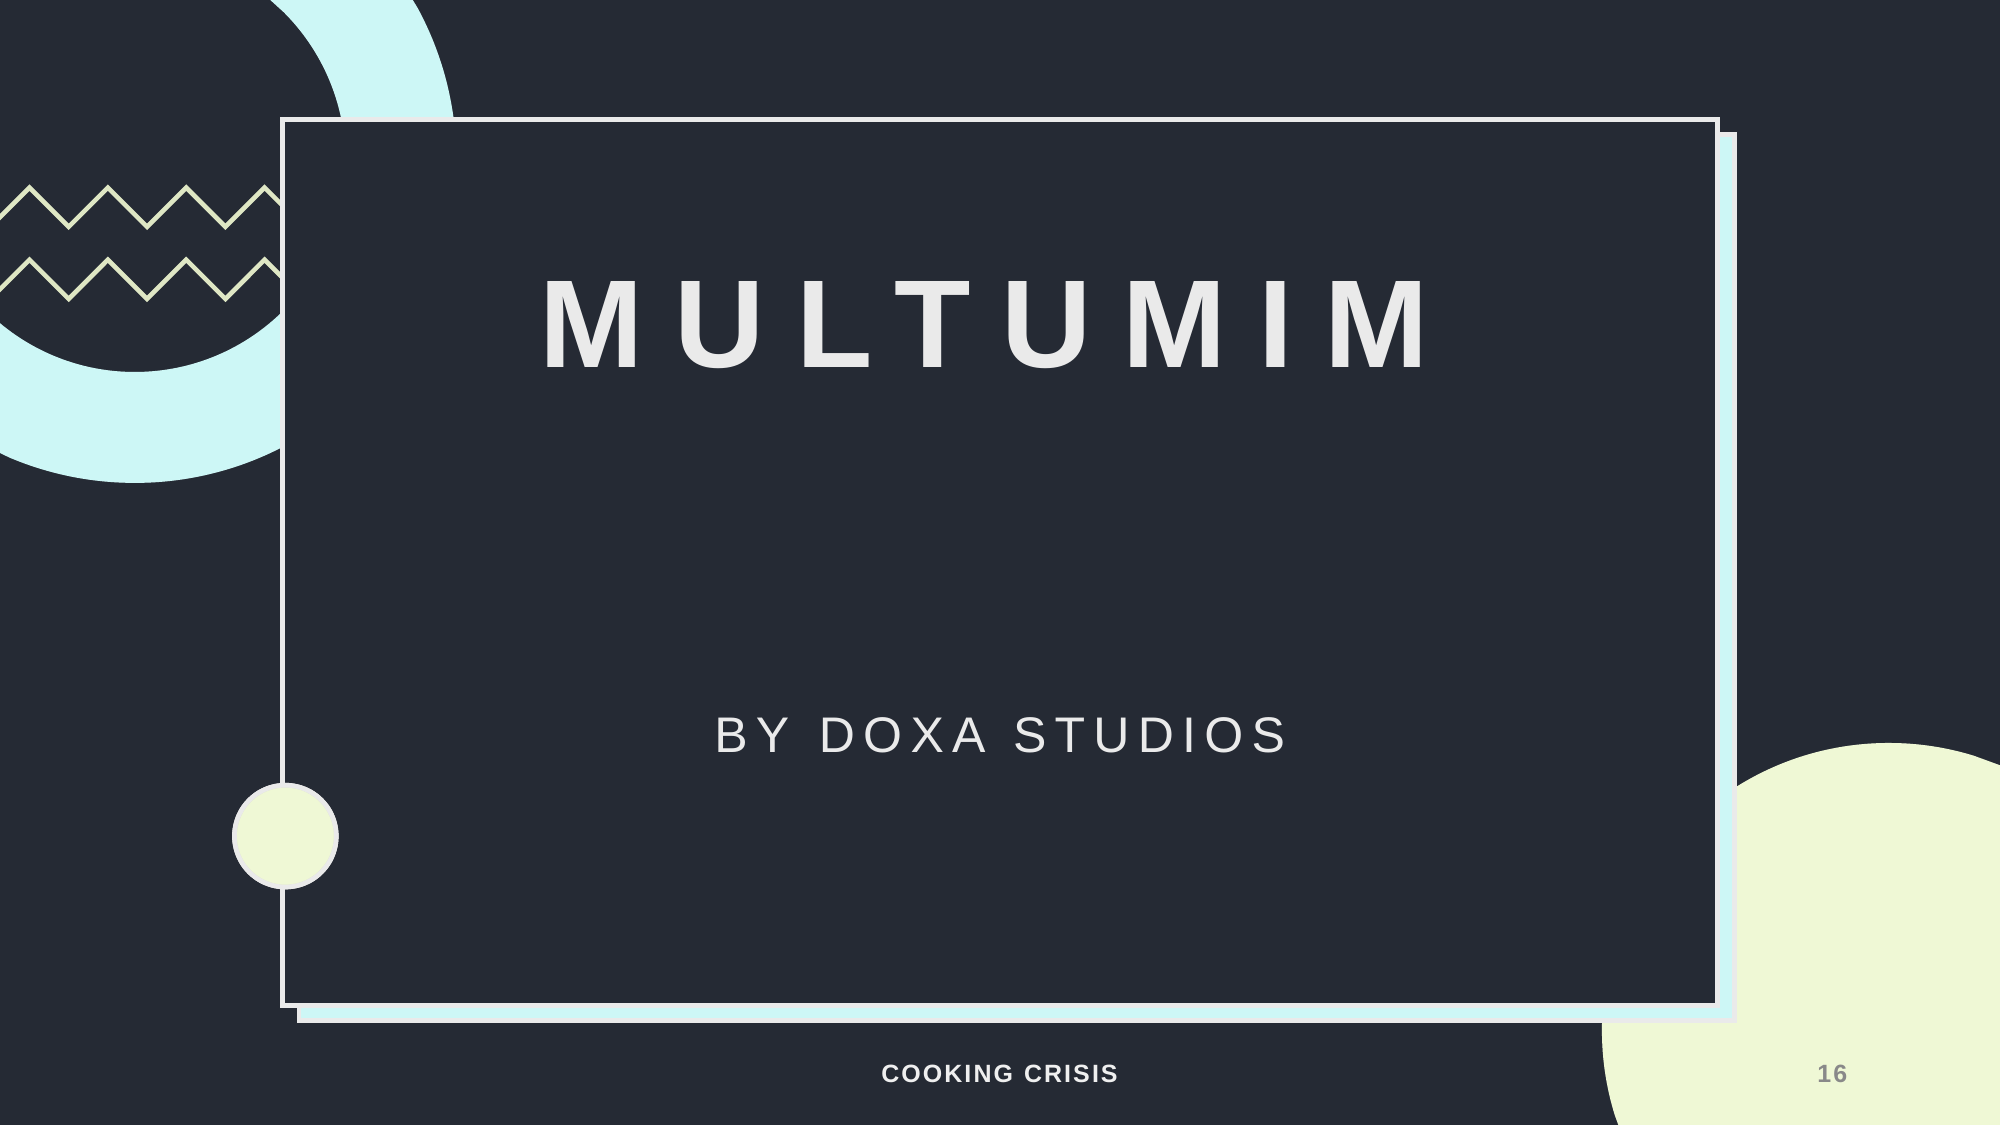

# Multumim

by Doxa Studios

Cooking Crisis
16